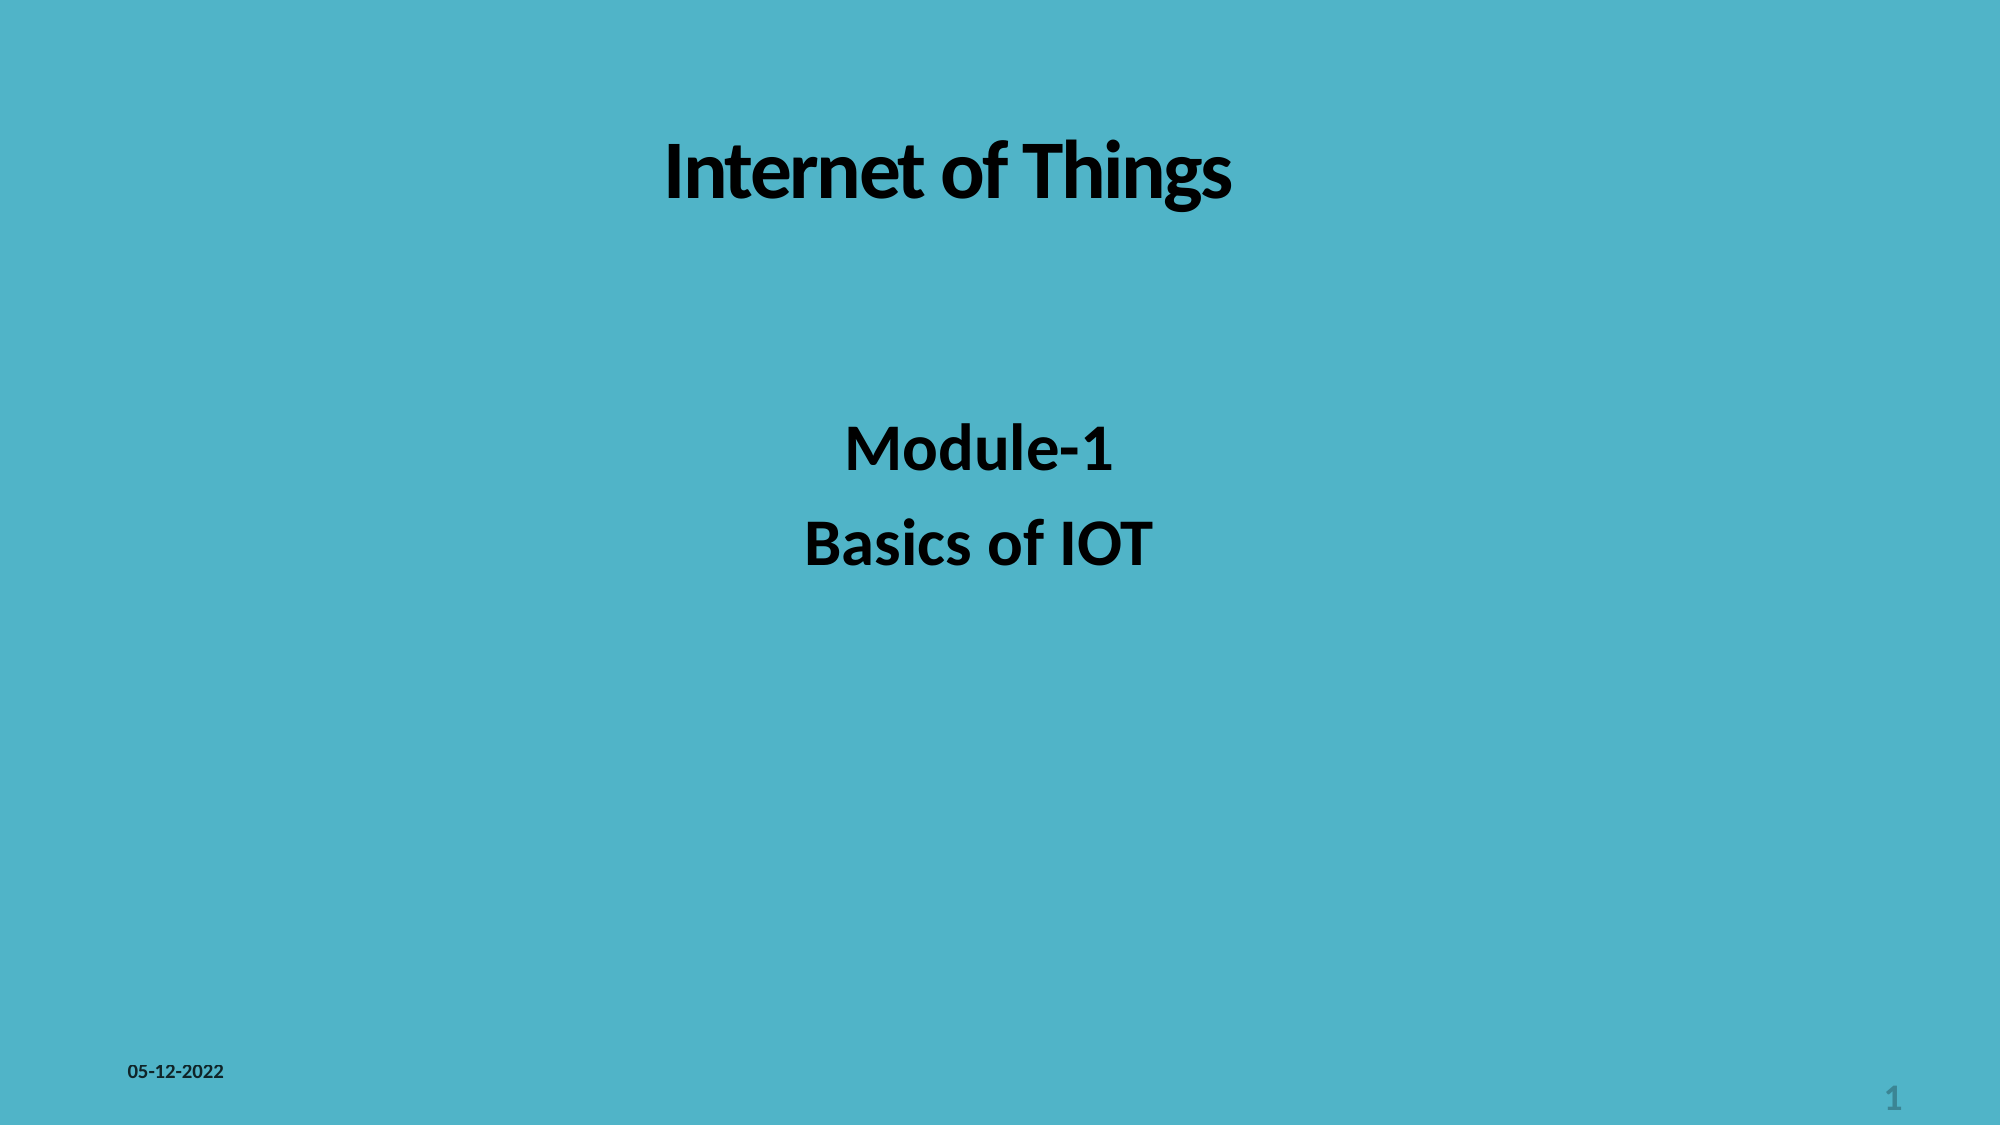

# Internet of Things
Module-1
Basics of IOT
1
05-12-2022